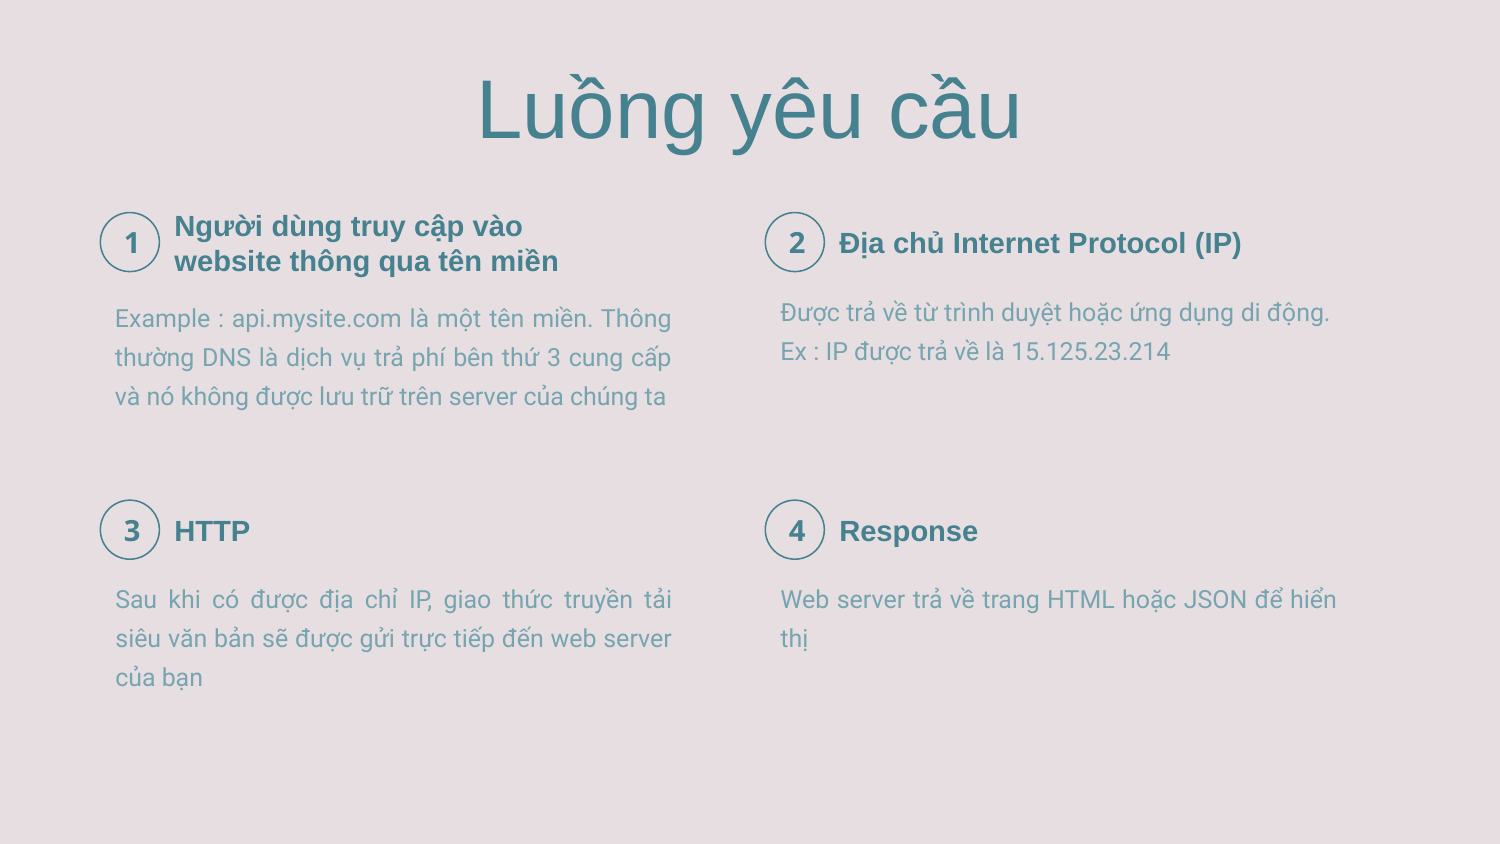

Luồng yêu cầu
Người dùng truy cập vào website thông qua tên miền
Địa chủ Internet Protocol (IP)
1
2
Được trả về từ trình duyệt hoặc ứng dụng di động.
Ex : IP được trả về là 15.125.23.214
Example : api.mysite.com là một tên miền. Thông thường DNS là dịch vụ trả phí bên thứ 3 cung cấp và nó không được lưu trữ trên server của chúng ta
HTTP
Response
3
4
Sau khi có được địa chỉ IP, giao thức truyền tải siêu văn bản sẽ được gửi trực tiếp đến web server của bạn
Web server trả về trang HTML hoặc JSON để hiển thị